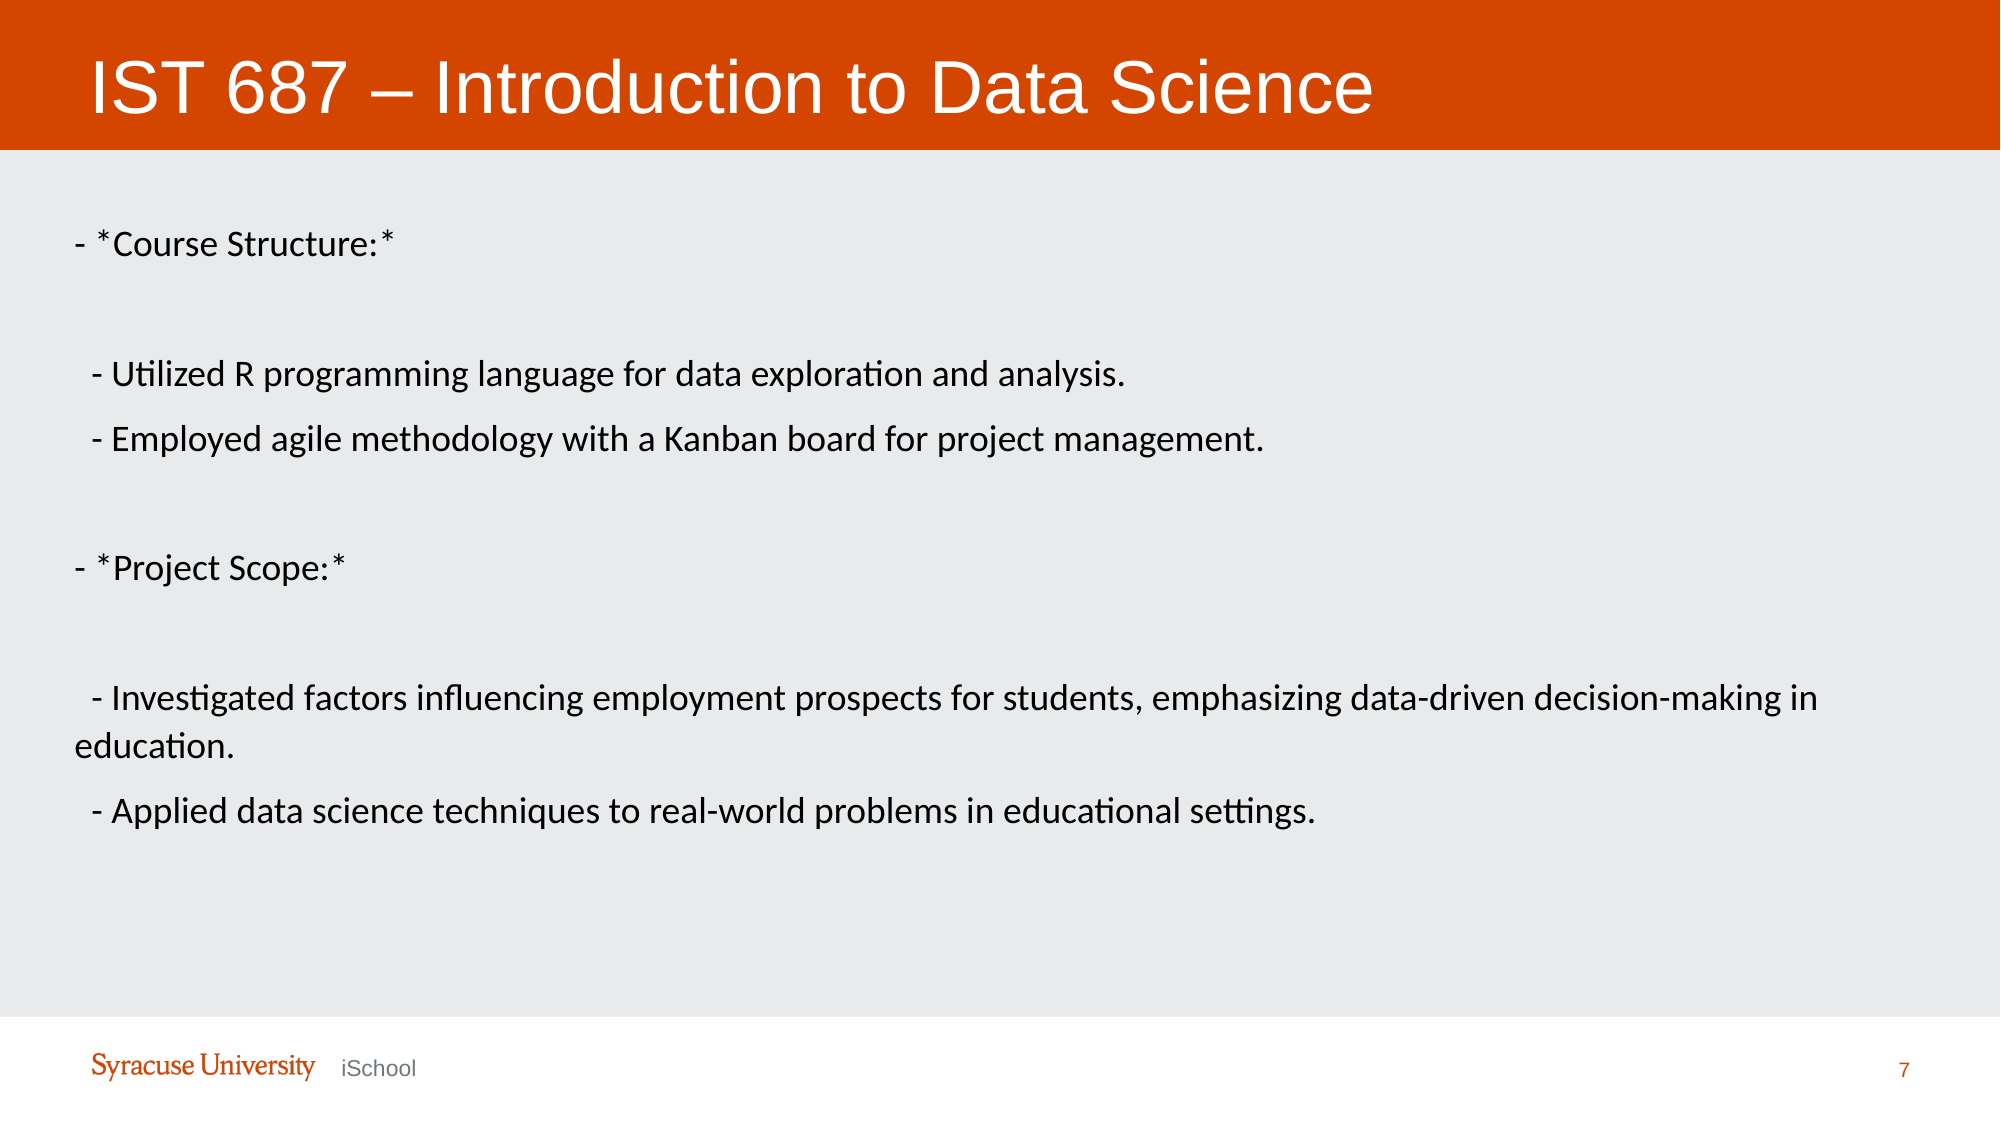

# IST 687 – Introduction to Data Science
- *Course Structure:*

  - Utilized R programming language for data exploration and analysis.
  - Employed agile methodology with a Kanban board for project management.

- *Project Scope:*

  - Investigated factors influencing employment prospects for students, emphasizing data-driven decision-making in education.
  - Applied data science techniques to real-world problems in educational settings.

7
iSchool